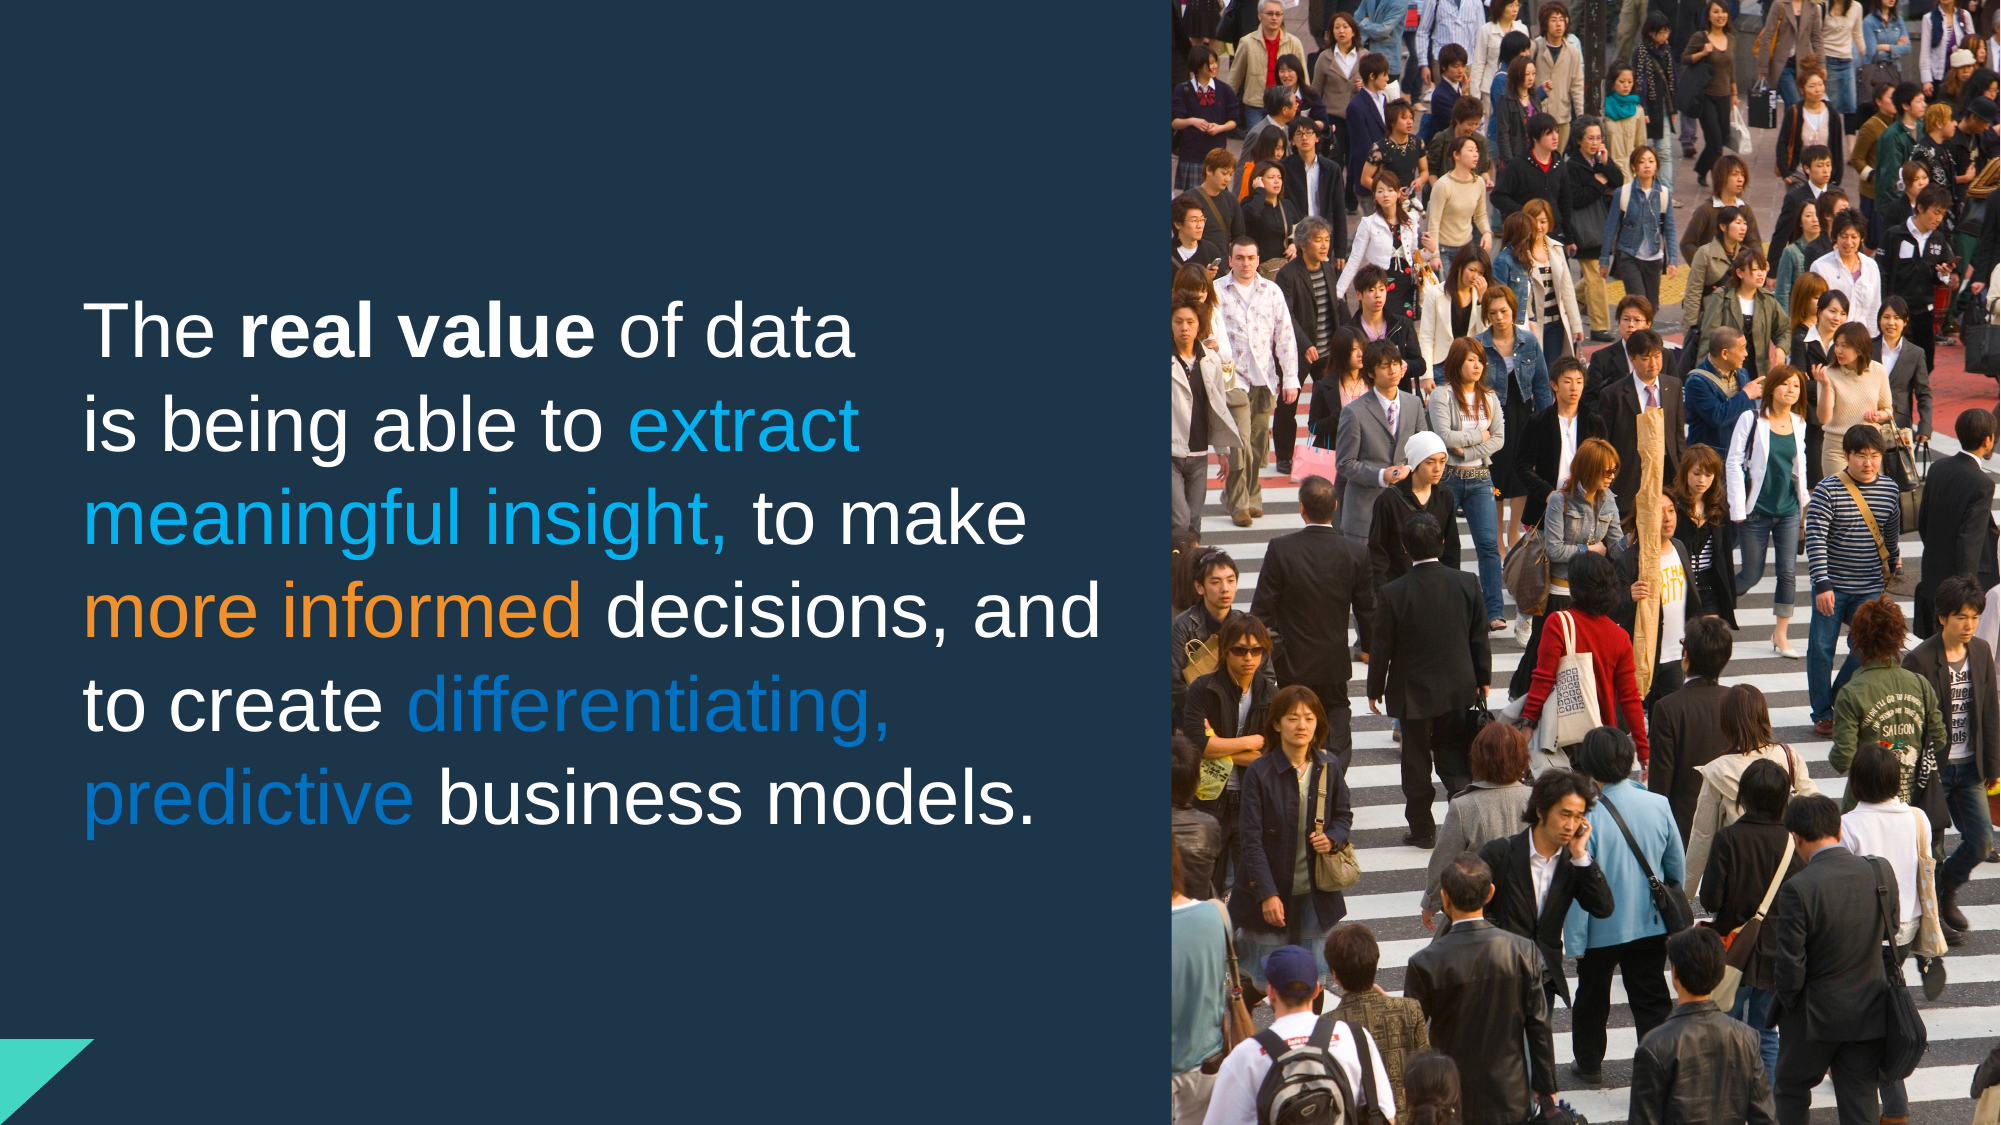

The real value of data
is being able to extract
meaningful insight, to make
more informed decisions, and to create differentiating, predictive business models.